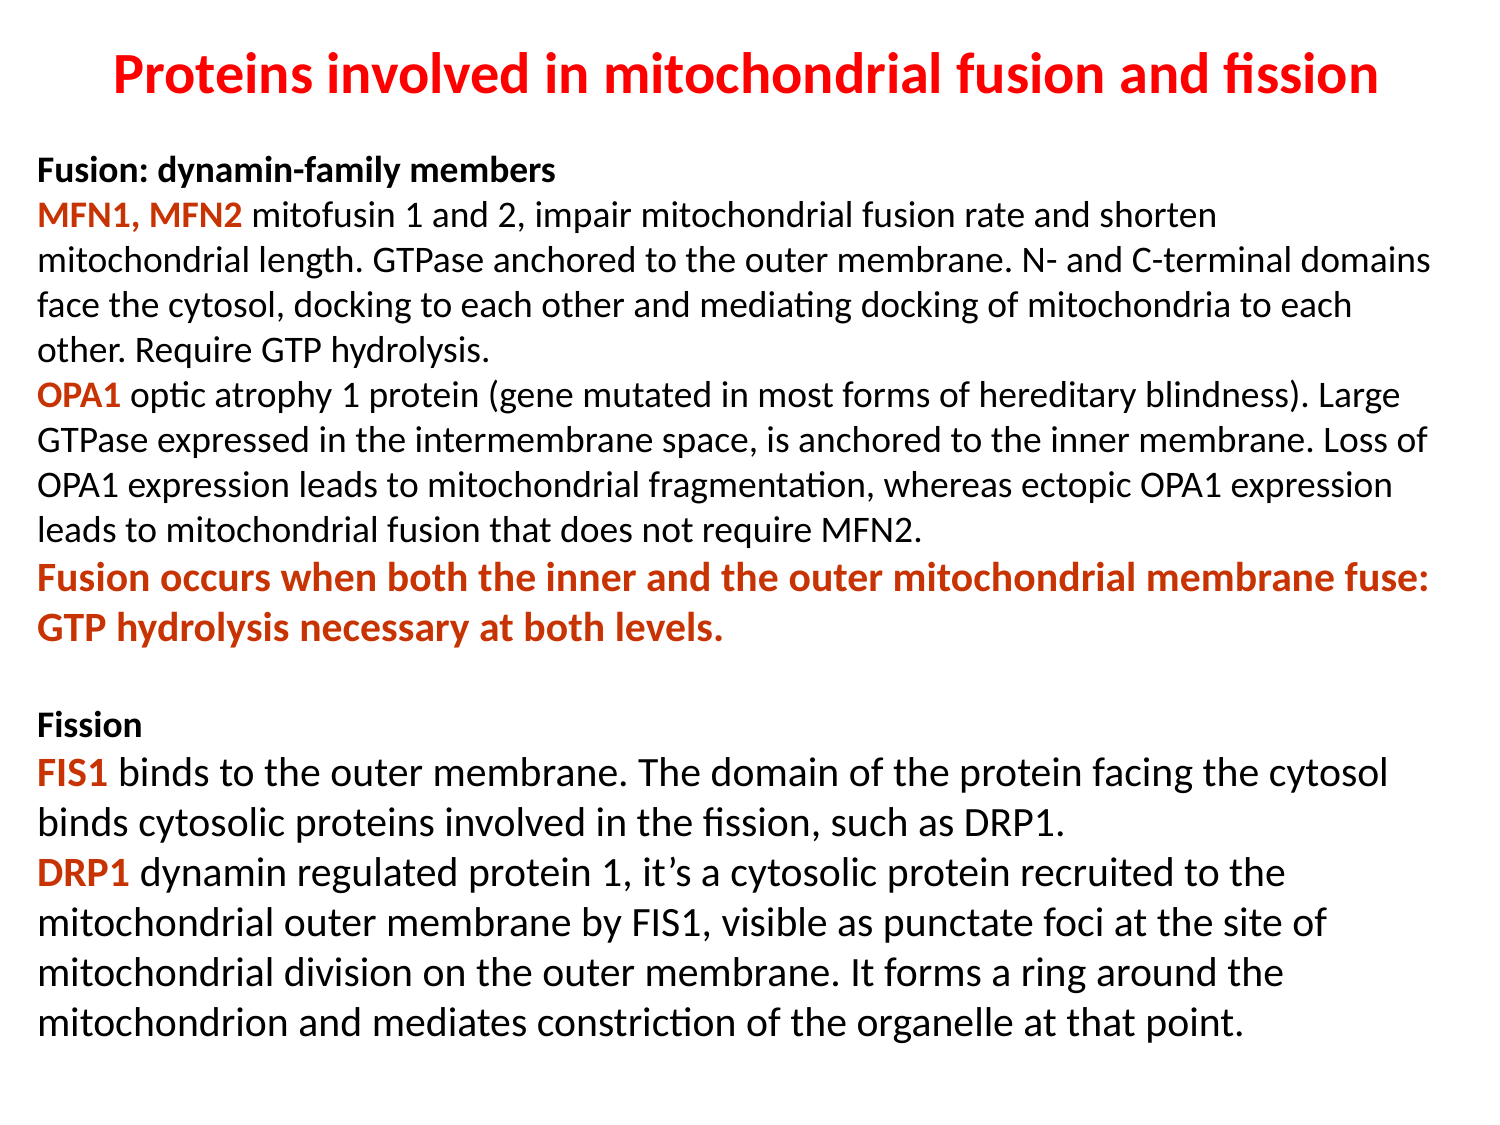

Proteins involved in mitochondrial fusion and fission
Fusion: dynamin-family members
MFN1, MFN2 mitofusin 1 and 2, impair mitochondrial fusion rate and shorten mitochondrial length. GTPase anchored to the outer membrane. N- and C-terminal domains face the cytosol, docking to each other and mediating docking of mitochondria to each other. Require GTP hydrolysis.
OPA1 optic atrophy 1 protein (gene mutated in most forms of hereditary blindness). Large GTPase expressed in the intermembrane space, is anchored to the inner membrane. Loss of OPA1 expression leads to mitochondrial fragmentation, whereas ectopic OPA1 expression leads to mitochondrial fusion that does not require MFN2.
Fusion occurs when both the inner and the outer mitochondrial membrane fuse: GTP hydrolysis necessary at both levels.

Fission
FIS1 binds to the outer membrane. The domain of the protein facing the cytosol binds cytosolic proteins involved in the fission, such as DRP1.
DRP1 dynamin regulated protein 1, it’s a cytosolic protein recruited to the mitochondrial outer membrane by FIS1, visible as punctate foci at the site of mitochondrial division on the outer membrane. It forms a ring around the mitochondrion and mediates constriction of the organelle at that point.